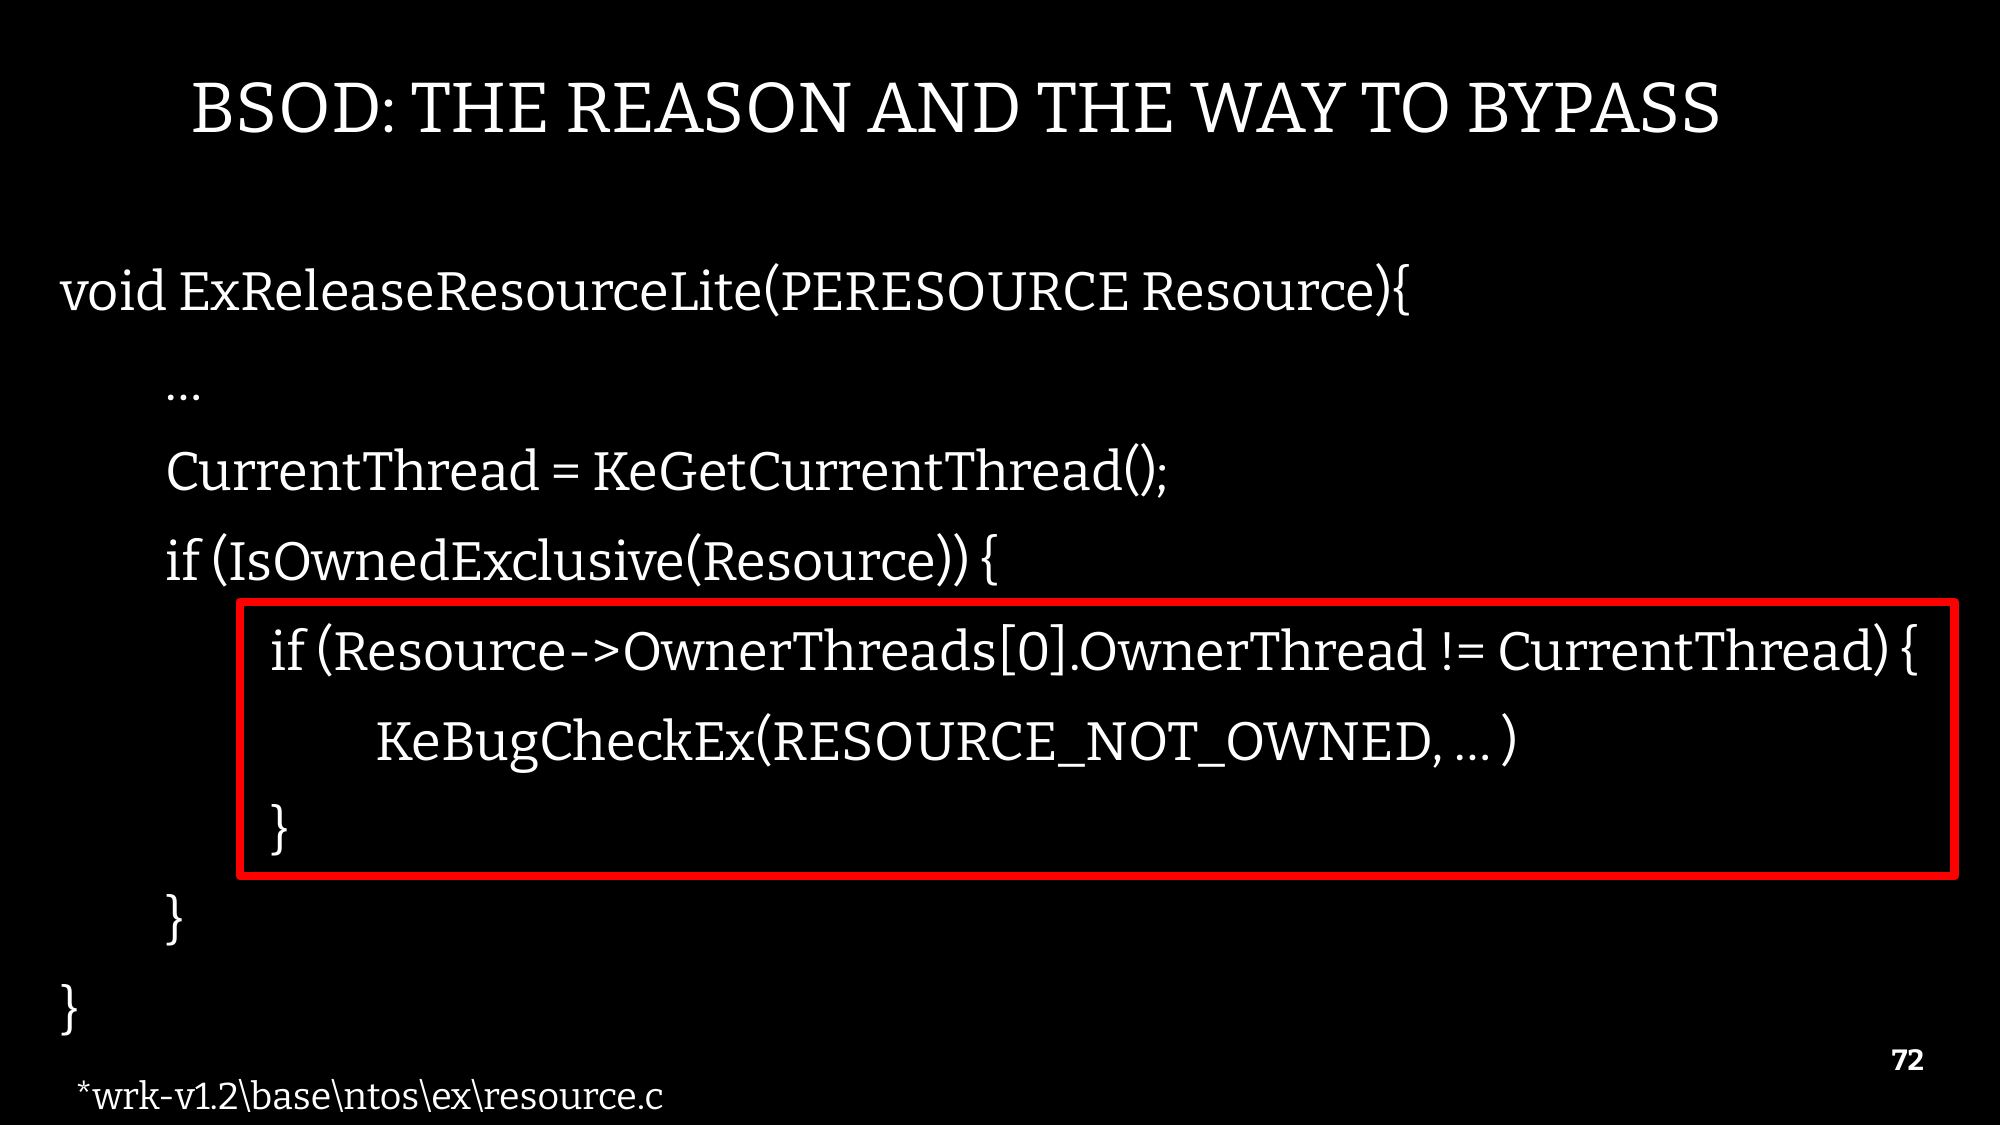

# BSOD: the Reason and the way to bypass
void ExReleaseResourceLite(PERESOURCE Resource){
…
CurrentThread = KeGetCurrentThread();
if (IsOwnedExclusive(Resource)) {
if (Resource->OwnerThreads[0].OwnerThread != CurrentThread) {
KeBugCheckEx(RESOURCE_NOT_OWNED, … )
}
}
}

72
*wrk-v1.2\base\ntos\ex\resource.c